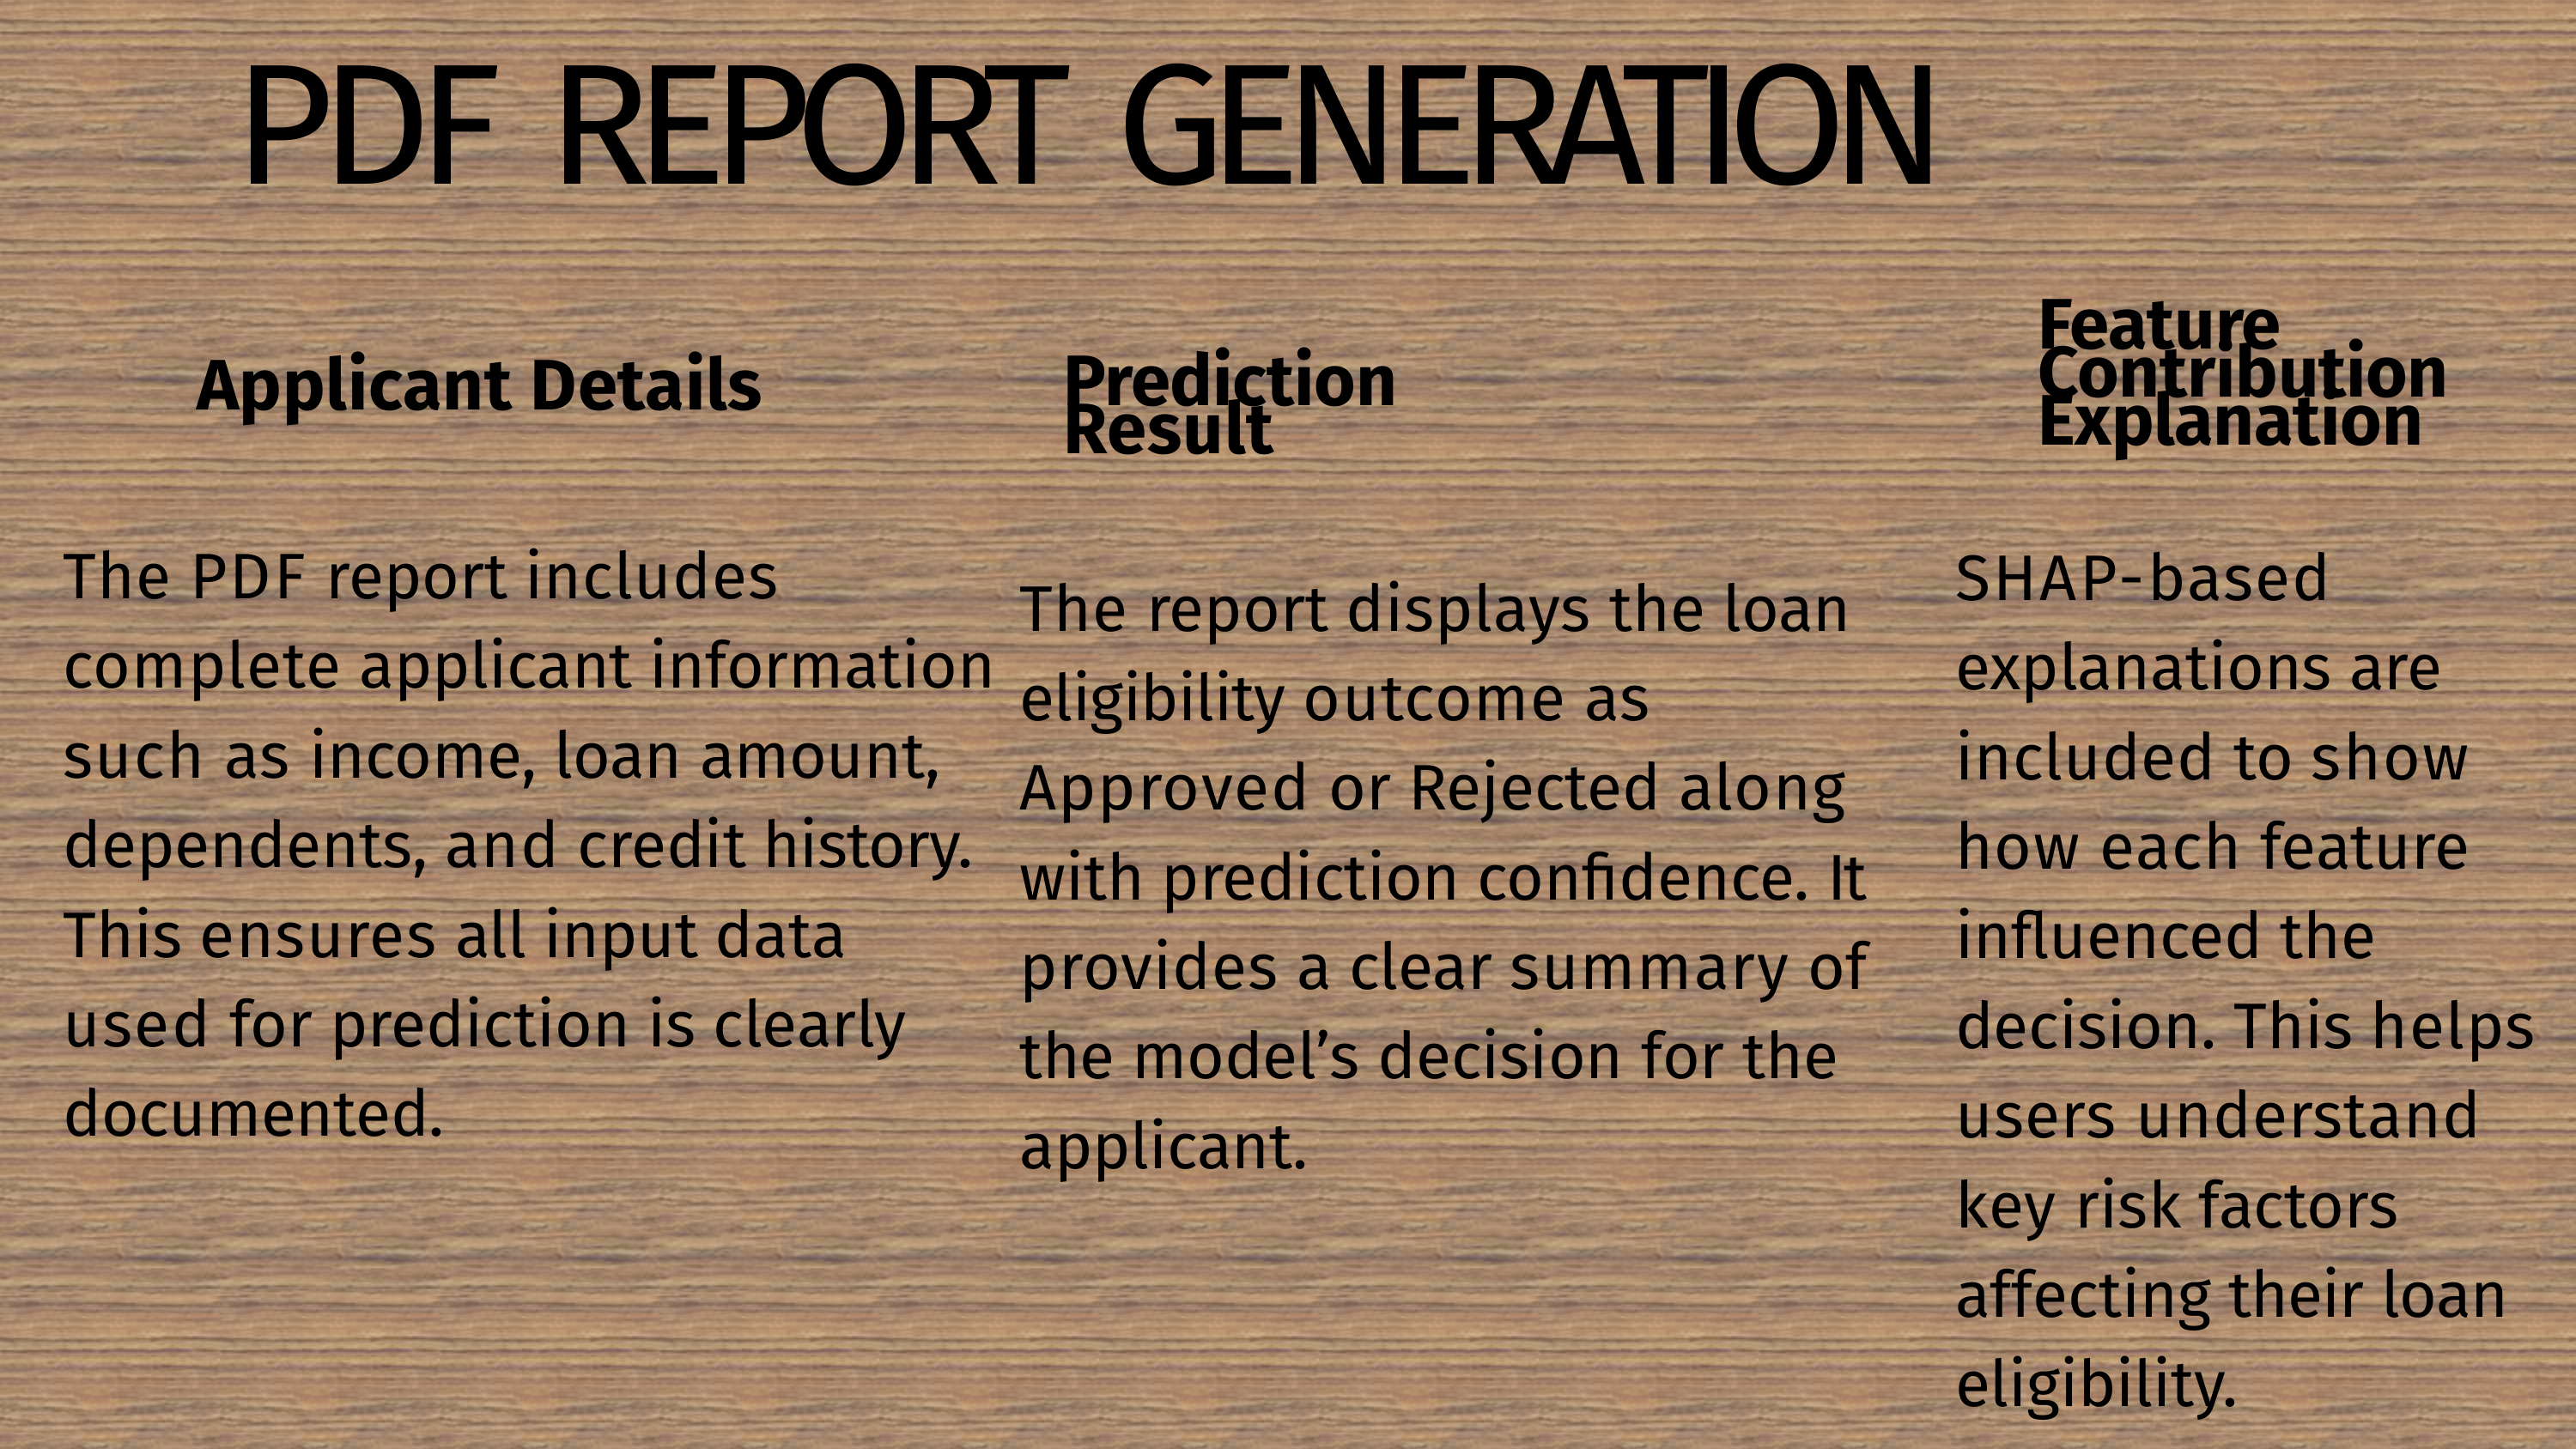

# PDF REPORT GENERATION
Feature Contribution Explanation
Prediction Result
Applicant Details
The PDF report includes complete applicant information such as income, loan amount, dependents, and credit history. This ensures all input data used for prediction is clearly documented.
SHAP-based explanations are included to show how each feature influenced the decision. This helps users understand key risk factors affecting their loan eligibility.
The report displays the loan eligibility outcome as Approved or Rejected along with prediction confidence. It provides a clear summary of the model’s decision for the applicant.